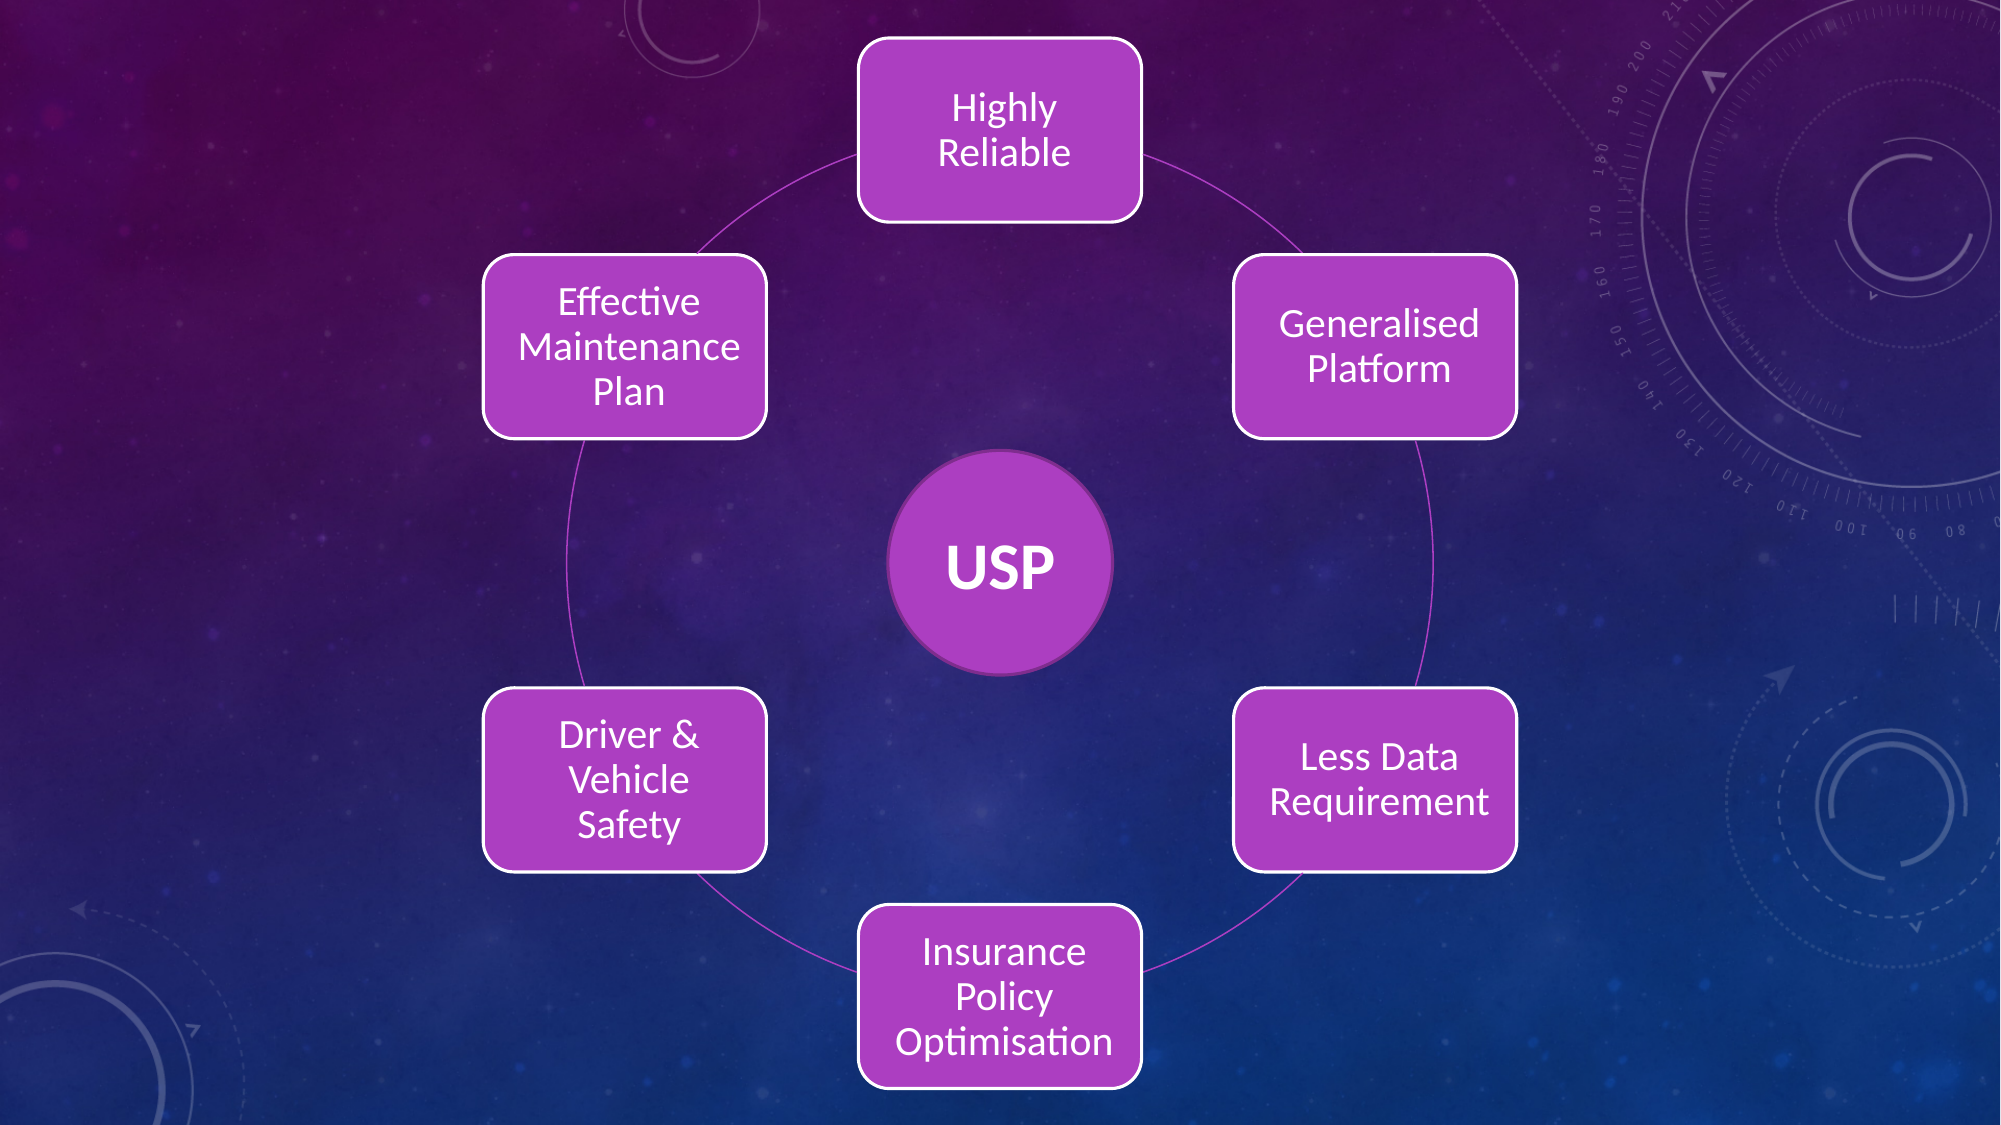

Highly Reliable
Generalised Platform
Less Data Requirement
Insurance Policy Optimisation
Driver & Vehicle Safety
Effective Maintenance Plan
USP